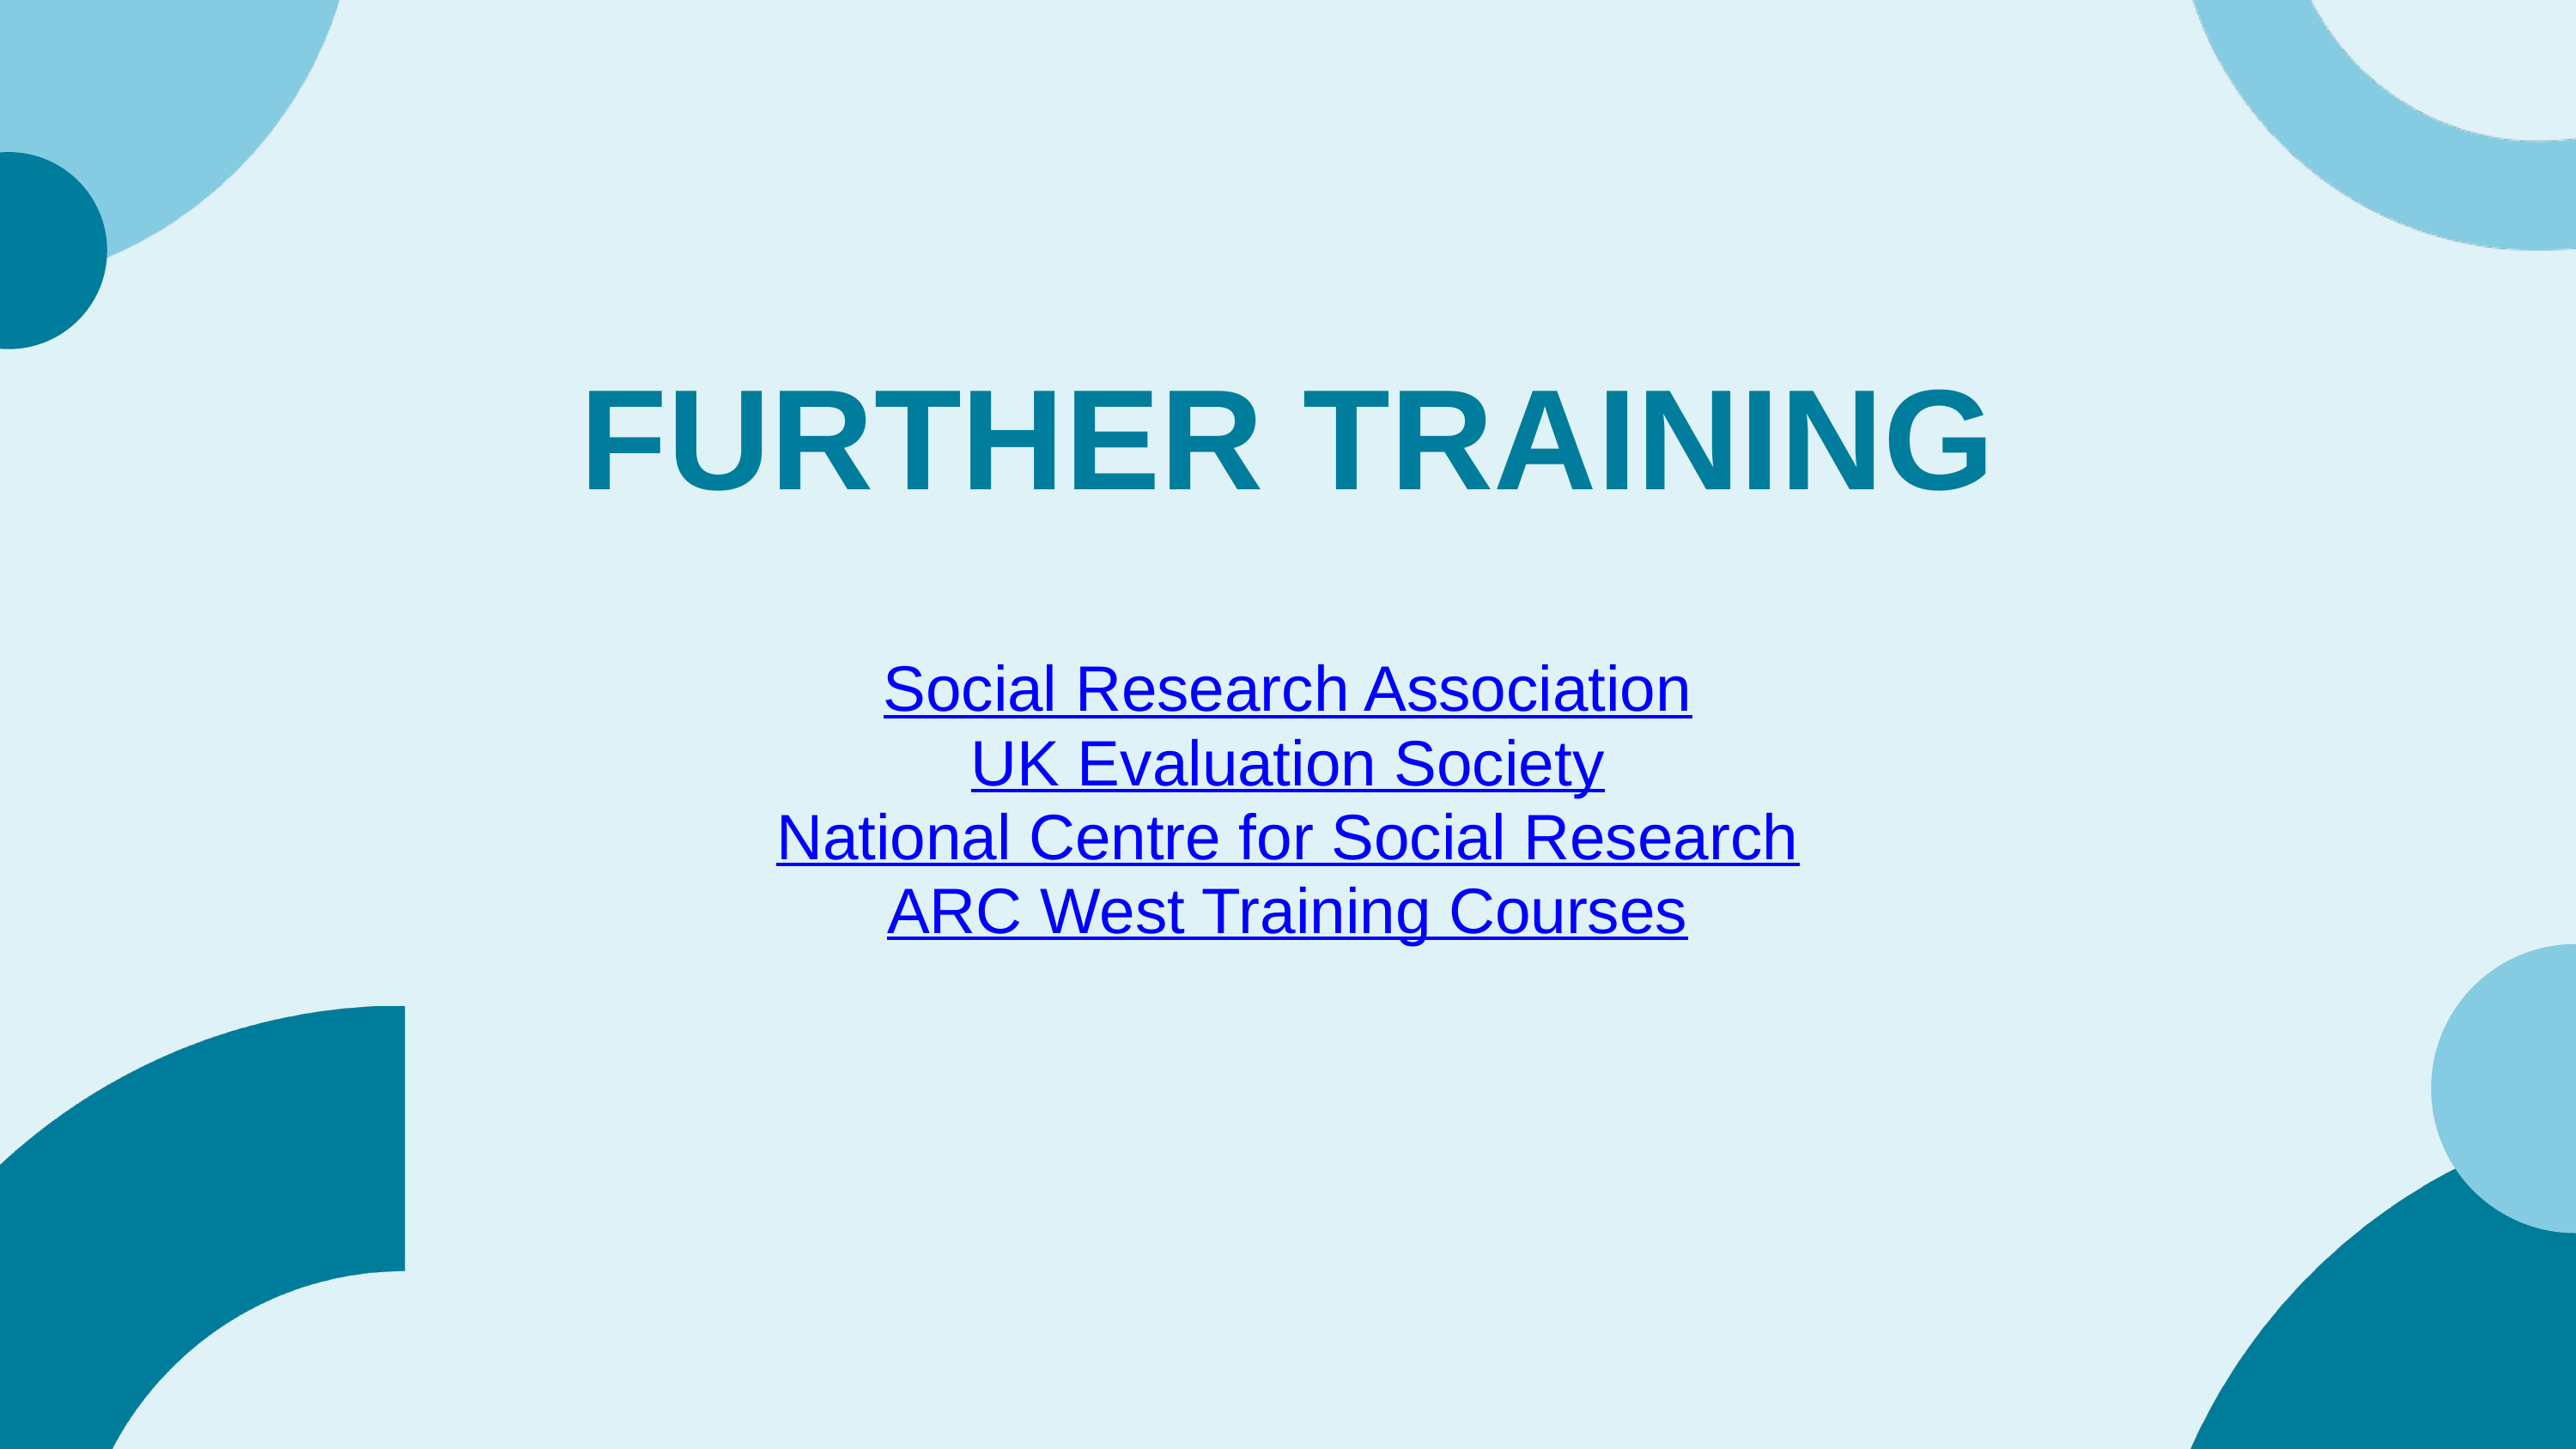

FURTHER TRAINING
Social Research Association
UK Evaluation Society
National Centre for Social Research
ARC West Training Courses